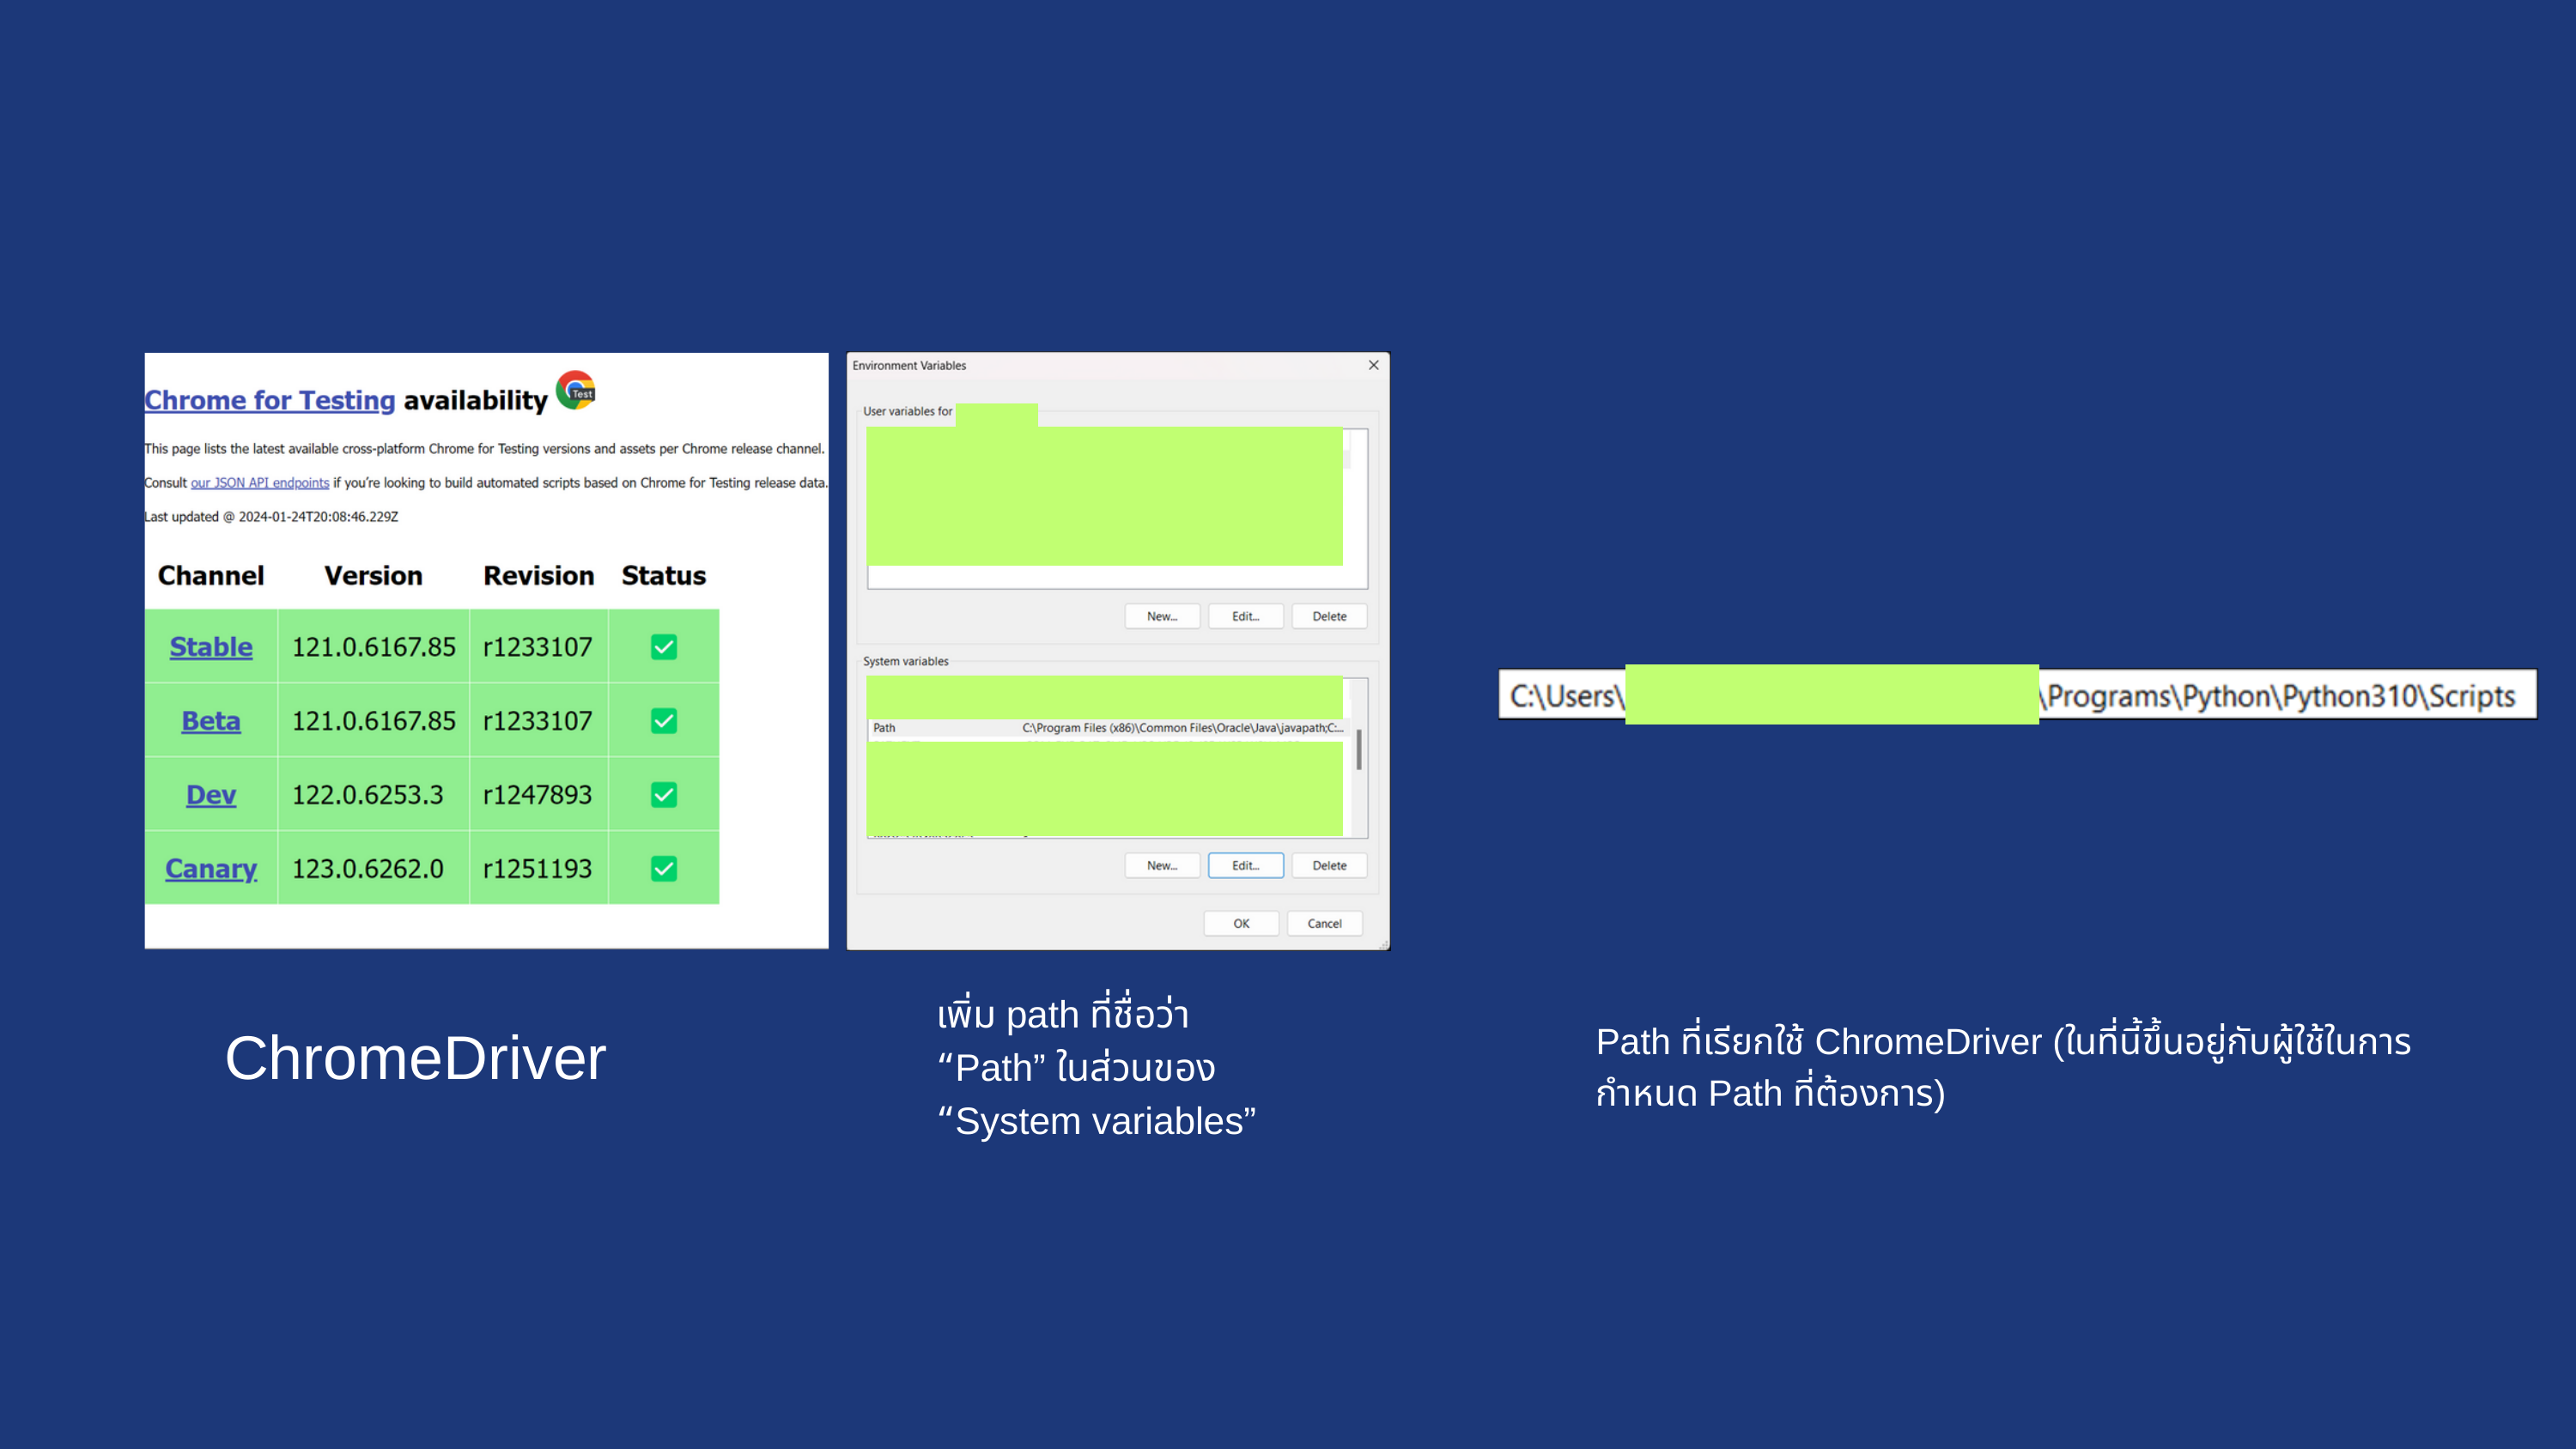

เพิ่ม path ที่ชื่อว่า “Path” ในส่วนของ “System variables”
ChromeDriver
Path ที่เรียกใช้ ChromeDriver (ในที่นี้ขึ้นอยู่กับผู้ใช้ในการกำหนด Path ที่ต้องการ)